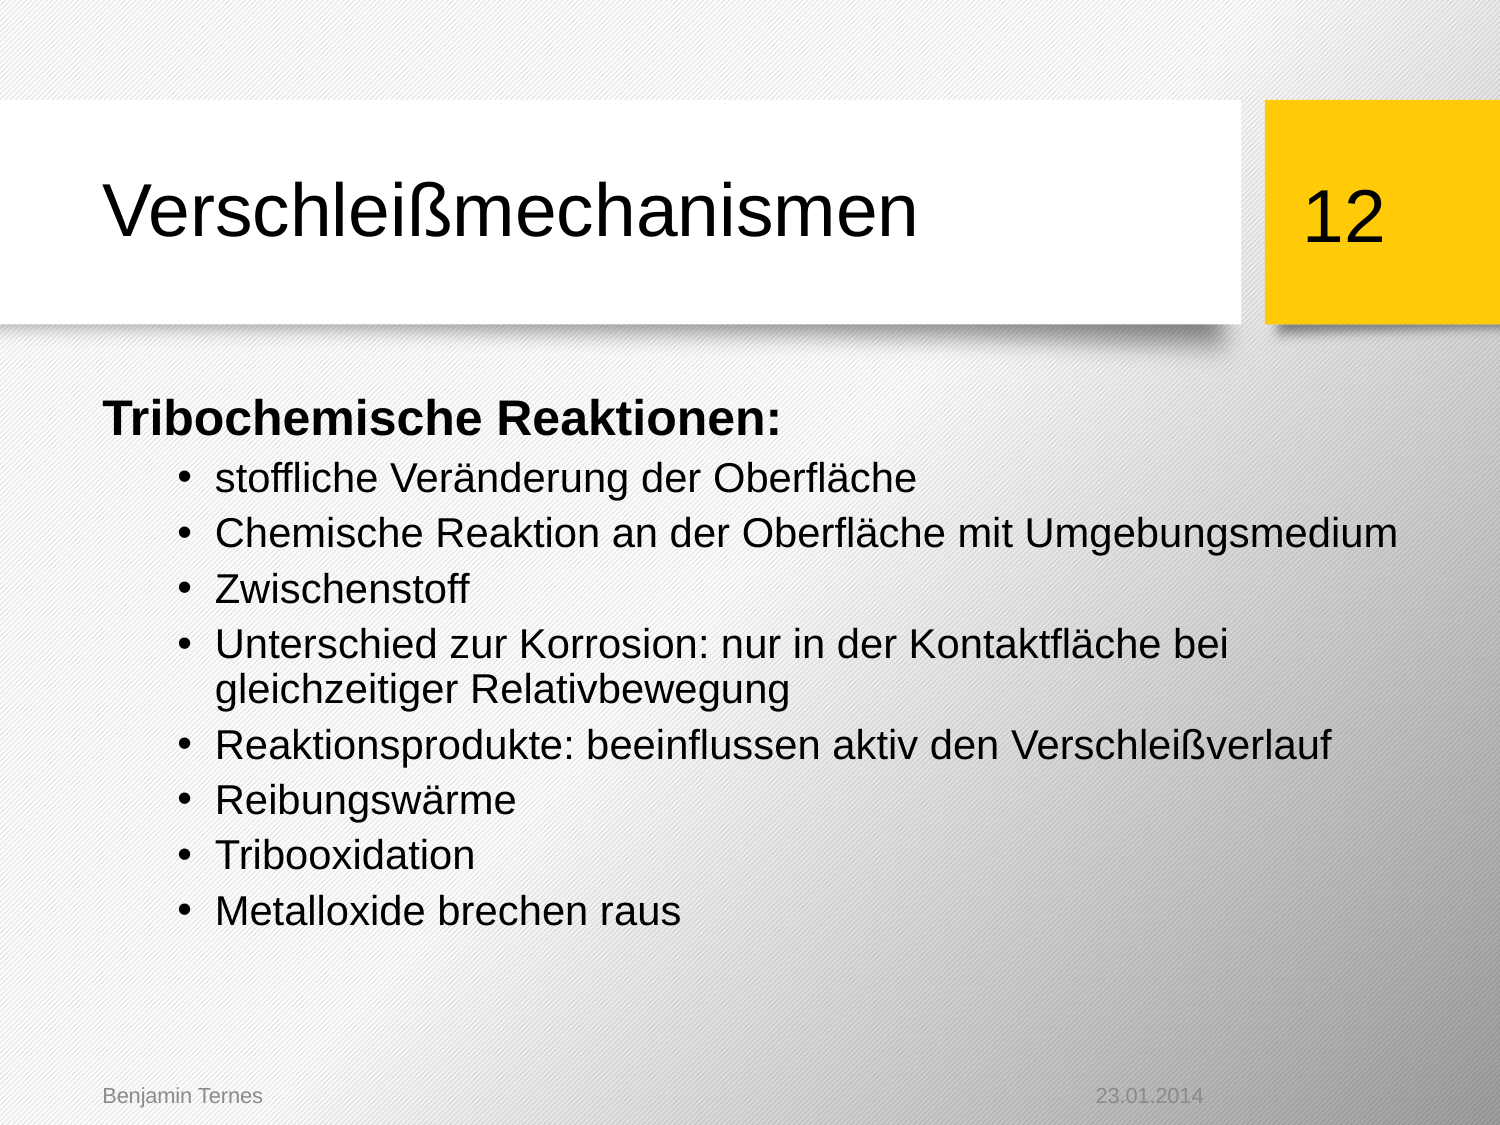

# Verschleißmechanismen
12
Tribochemische Reaktionen:
stoffliche Veränderung der Oberfläche
Chemische Reaktion an der Oberfläche mit Umgebungsmedium
Zwischenstoff
Unterschied zur Korrosion: nur in der Kontaktfläche bei gleichzeitiger Relativbewegung
Reaktionsprodukte: beeinflussen aktiv den Verschleißverlauf
Reibungswärme
Tribooxidation
Metalloxide brechen raus

23.01.2014
Benjamin Ternes